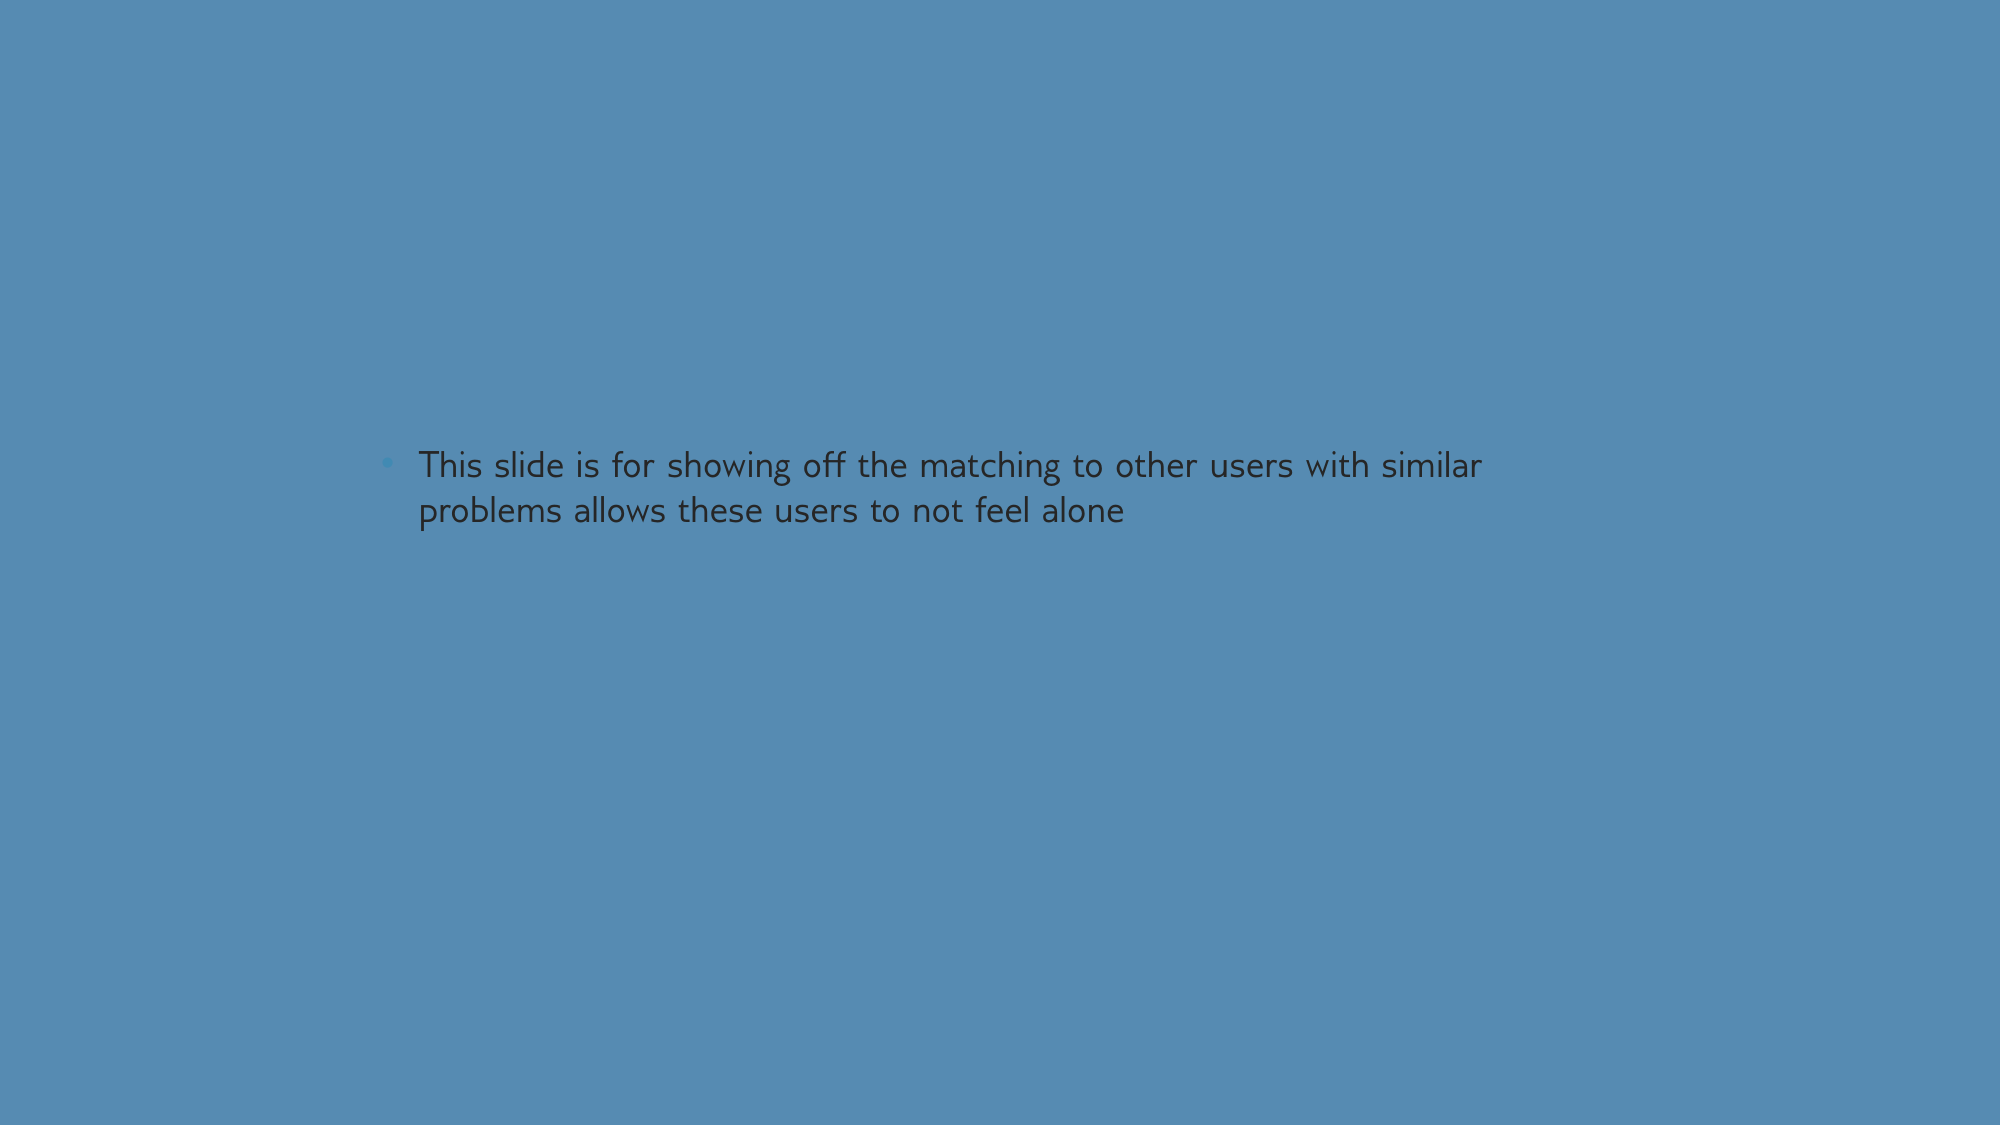

This slide is for showing off the matching to other users with similar problems allows these users to not feel alone